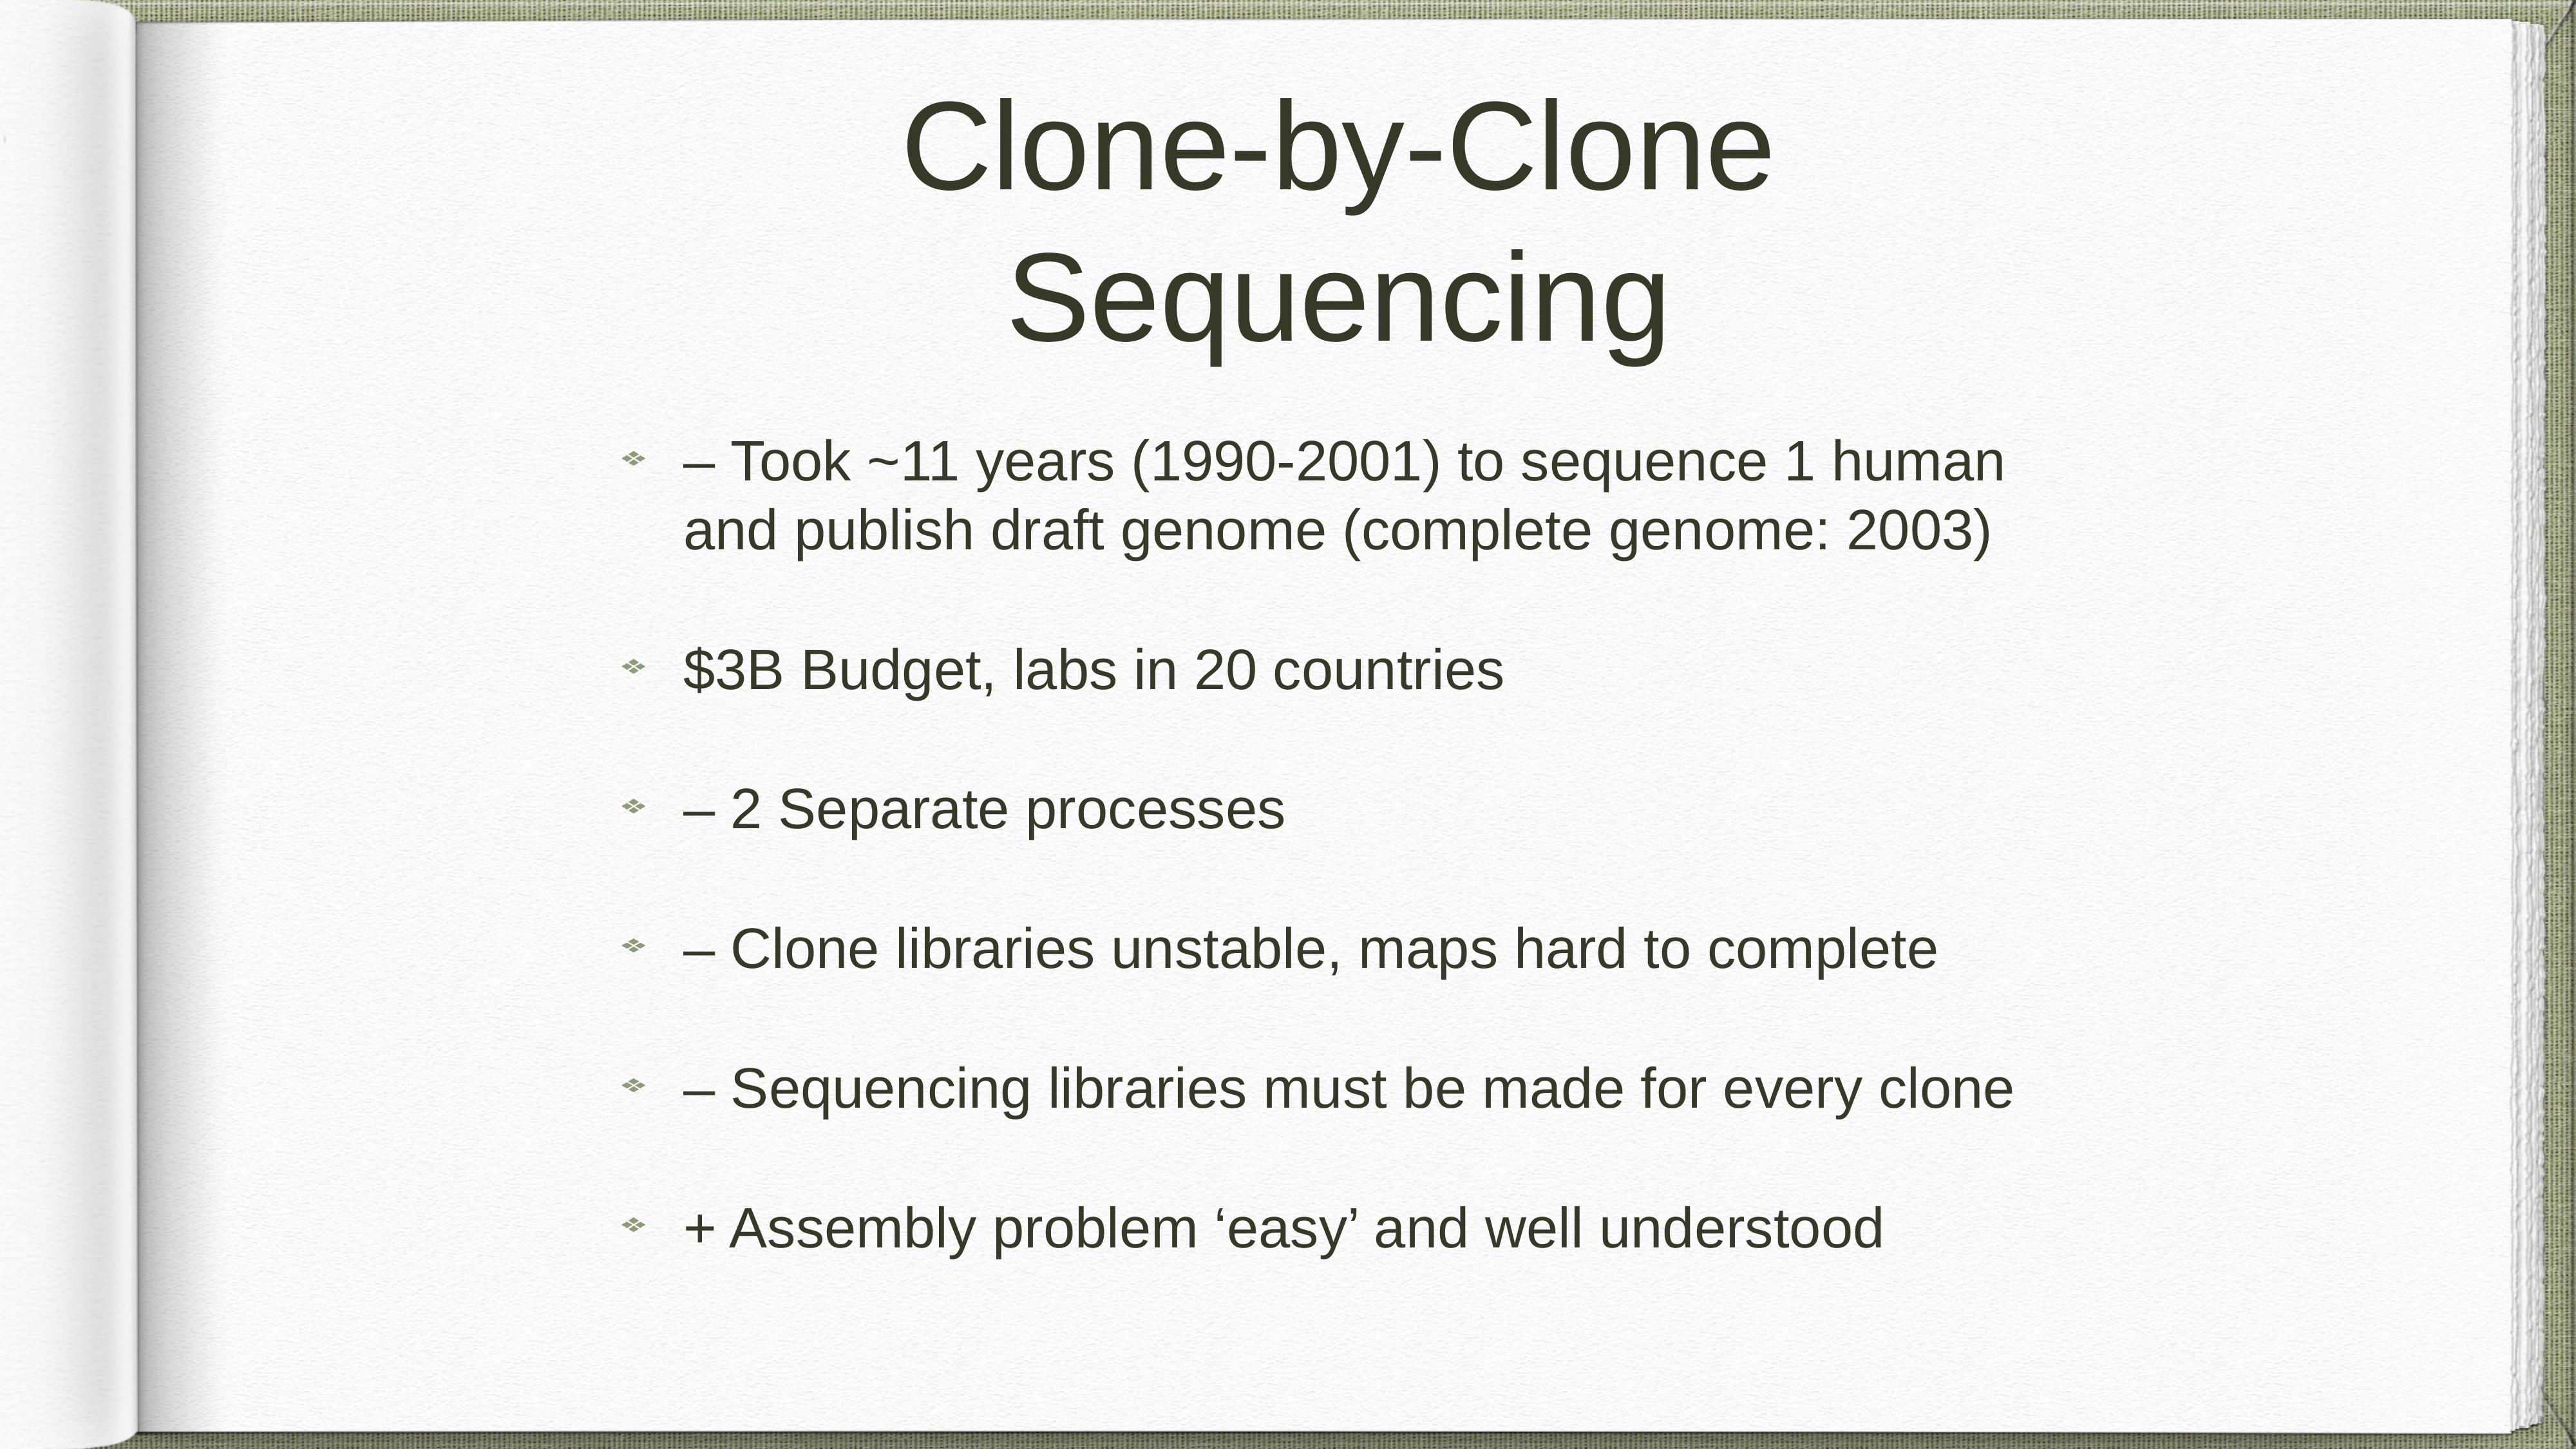

# Clone-by-Clone Sequencing
– Took ~11 years (1990-2001) to sequence 1 human and publish draft genome (complete genome: 2003)
$3B Budget, labs in 20 countries
– 2 Separate processes
– Clone libraries unstable, maps hard to complete
– Sequencing libraries must be made for every clone
+ Assembly problem ‘easy’ and well understood